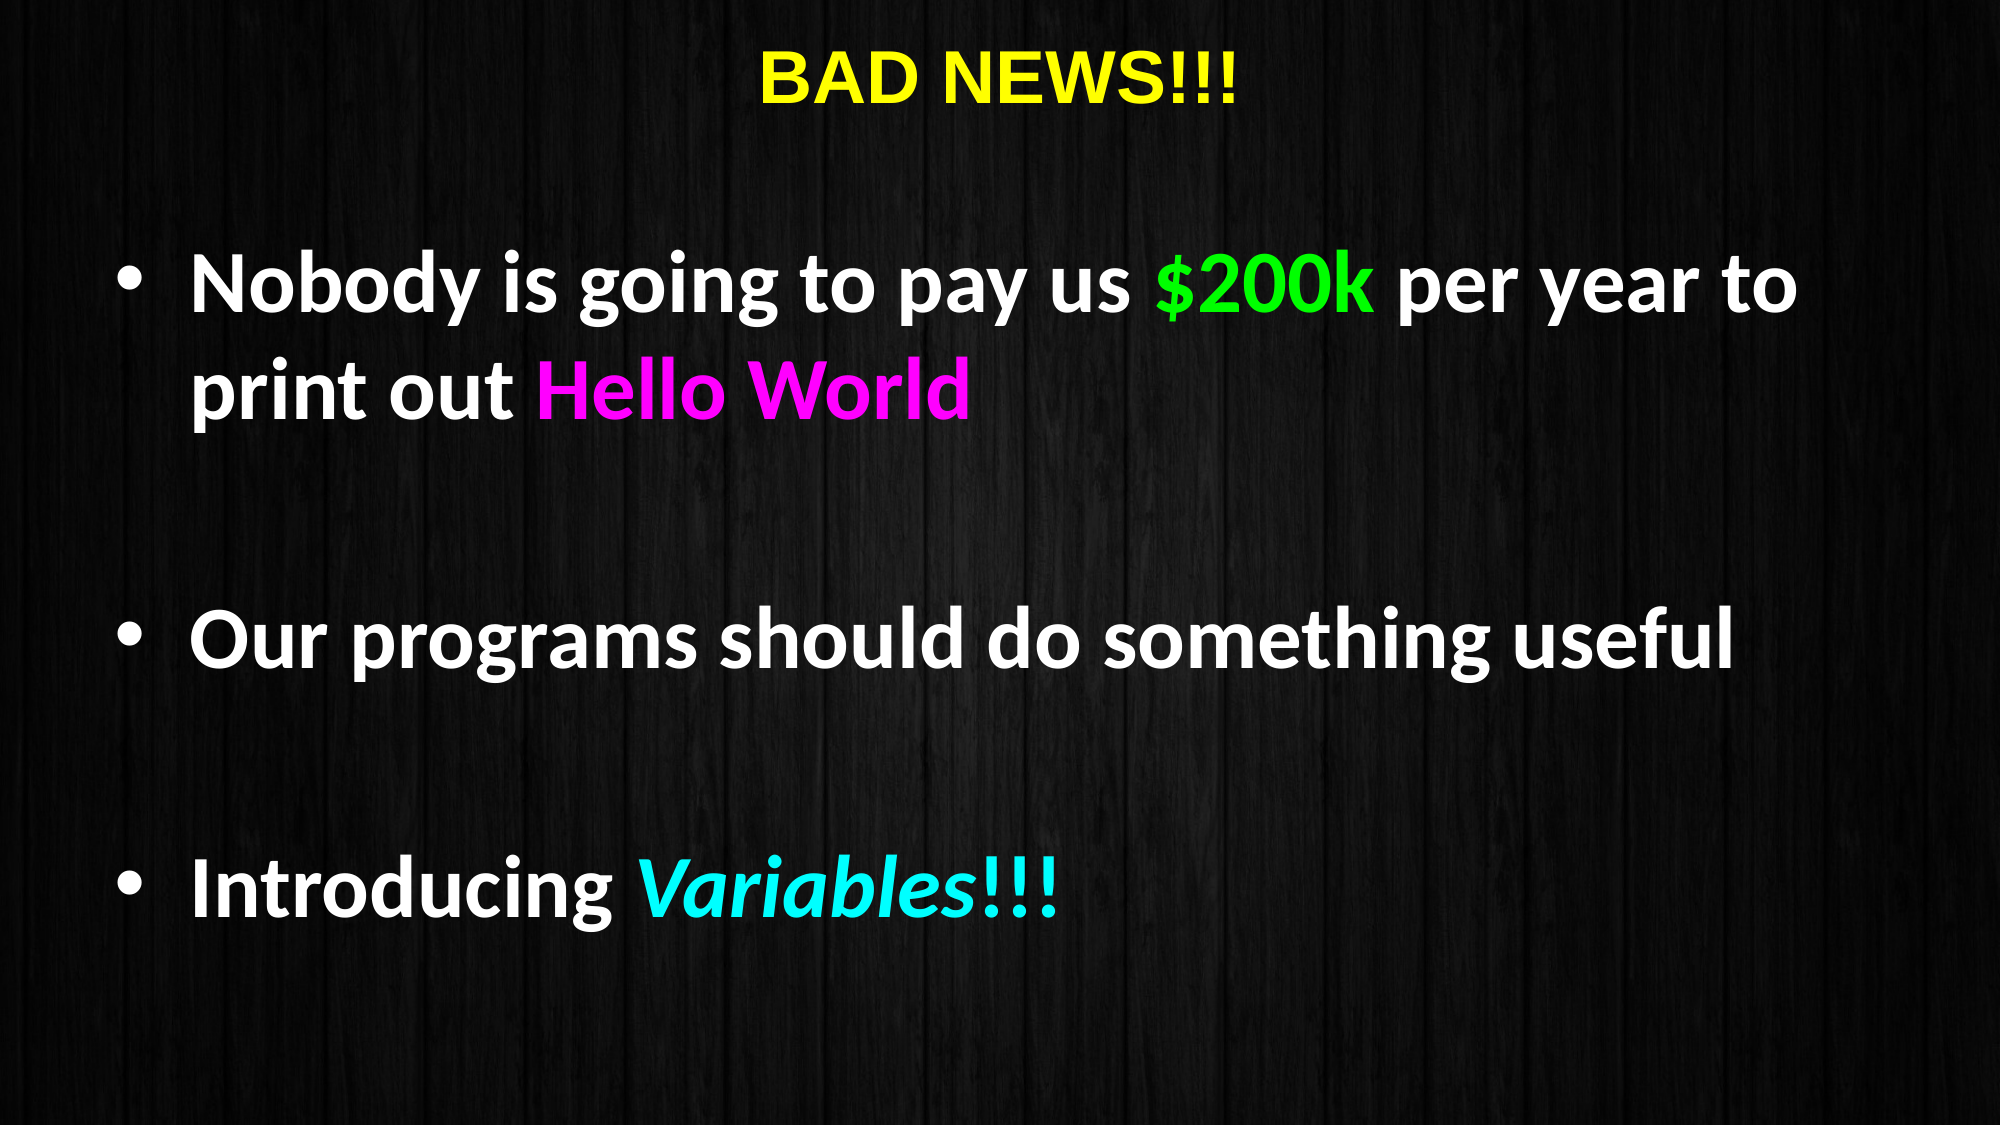

# Bad News!!!
Nobody is going to pay us $200k per year to print out Hello World

Our programs should do something useful

Introducing Variables!!!